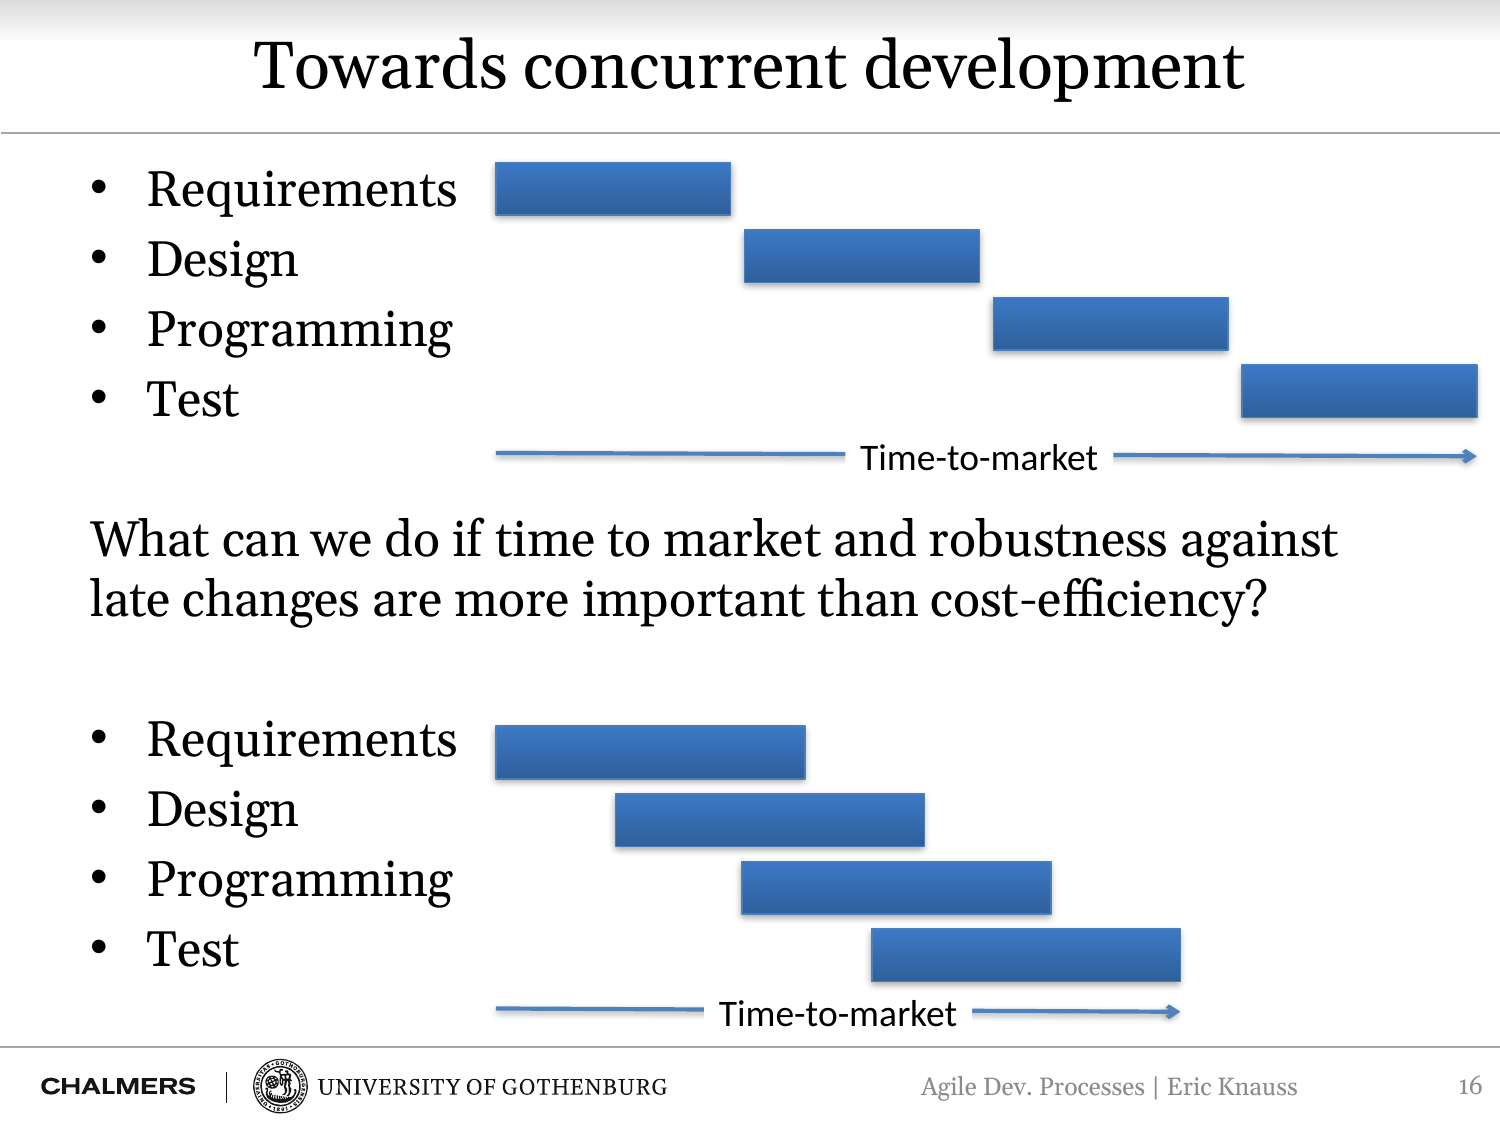

# Towards concurrent development
Requirements
Design
Programming
Test

What can we do if time to market and robustness against late changes are more important than cost-efficiency?

Requirements
Design
Programming
Test

Time-to-market

Time-to-market
16
Agile Dev. Processes | Eric Knauss